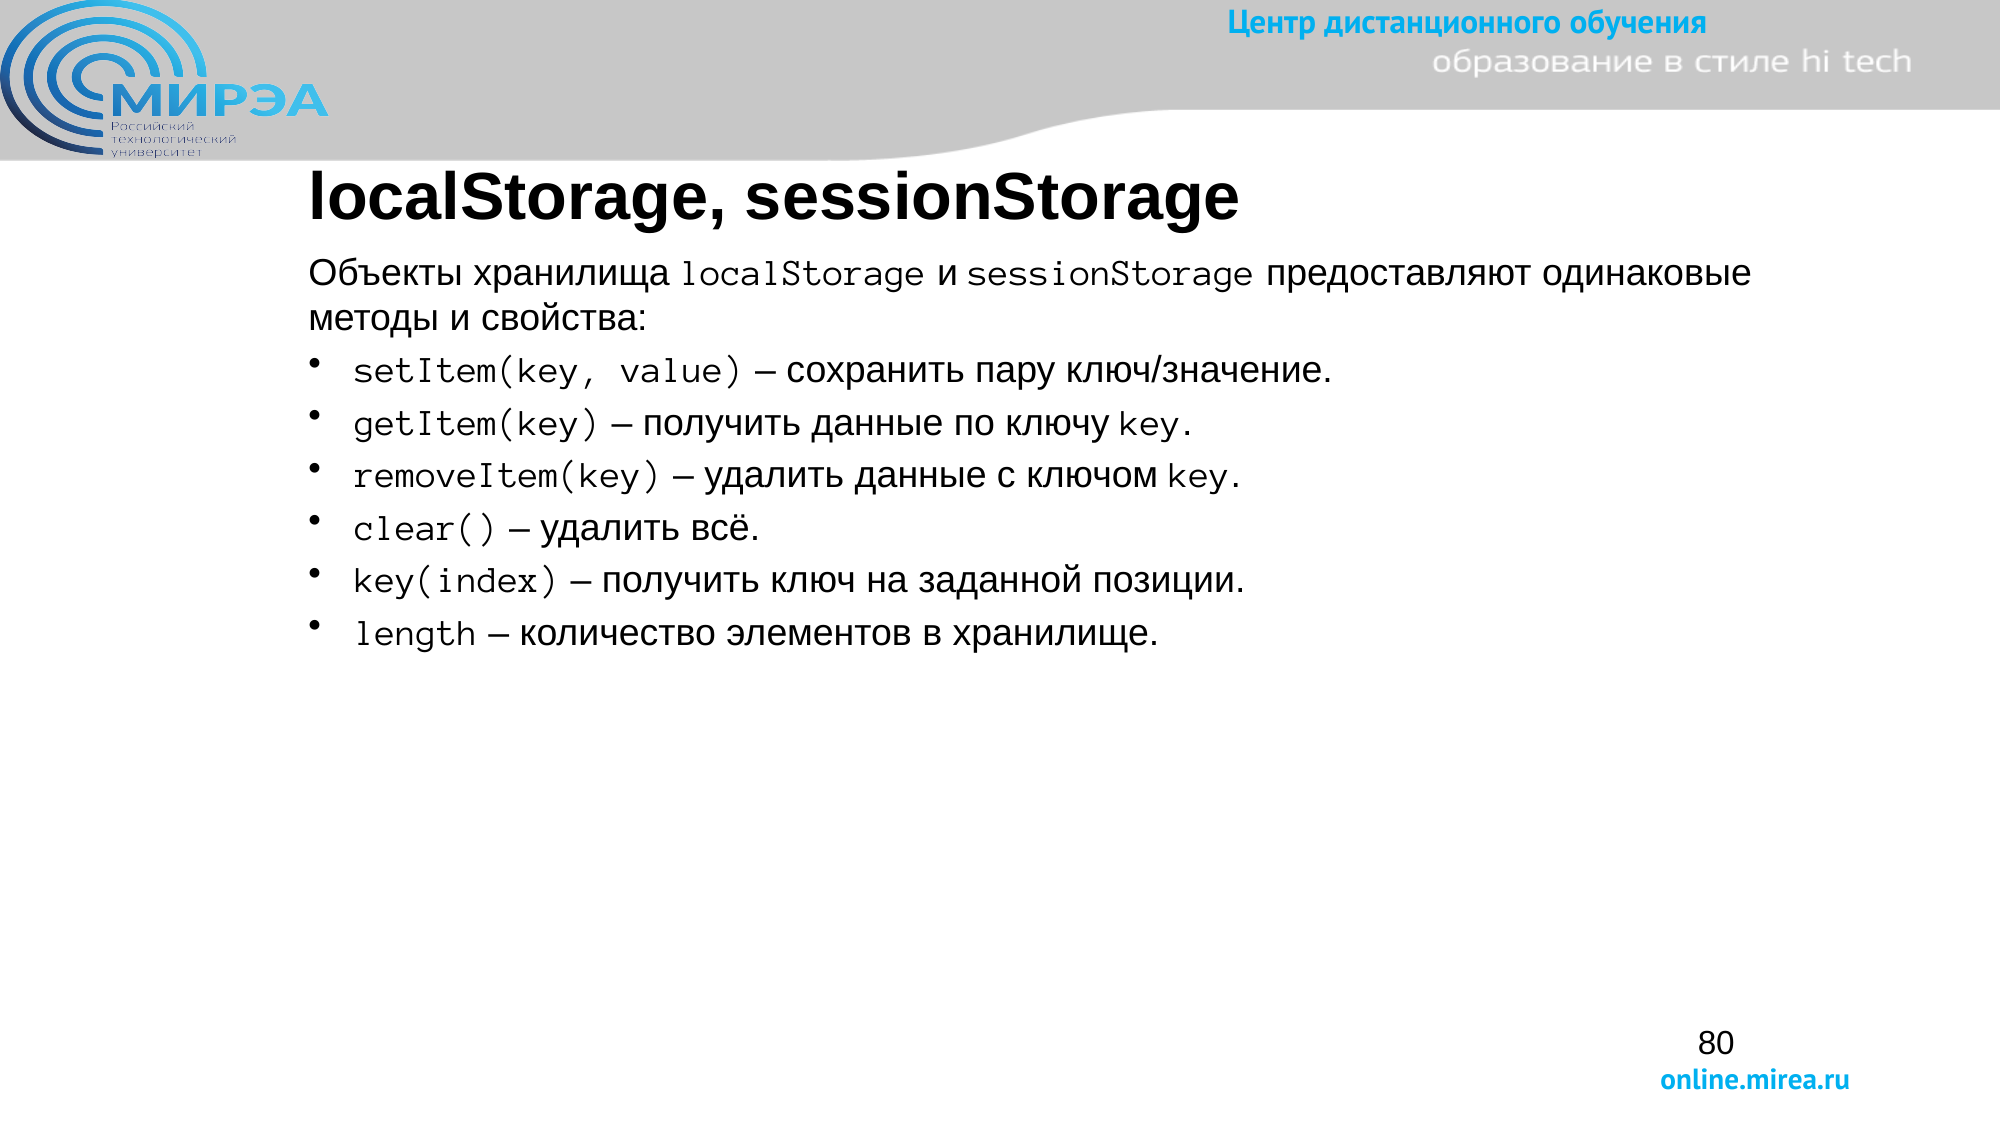

localStorage, sessionStorage
Объекты хранилища localStorage и sessionStorage предоставляют одинаковые методы и свойства:
setItem(key, value) – сохранить пару ключ/значение.
getItem(key) – получить данные по ключу key.
removeItem(key) – удалить данные с ключом key.
clear() – удалить всё.
key(index) – получить ключ на заданной позиции.
length – количество элементов в хранилище.

80